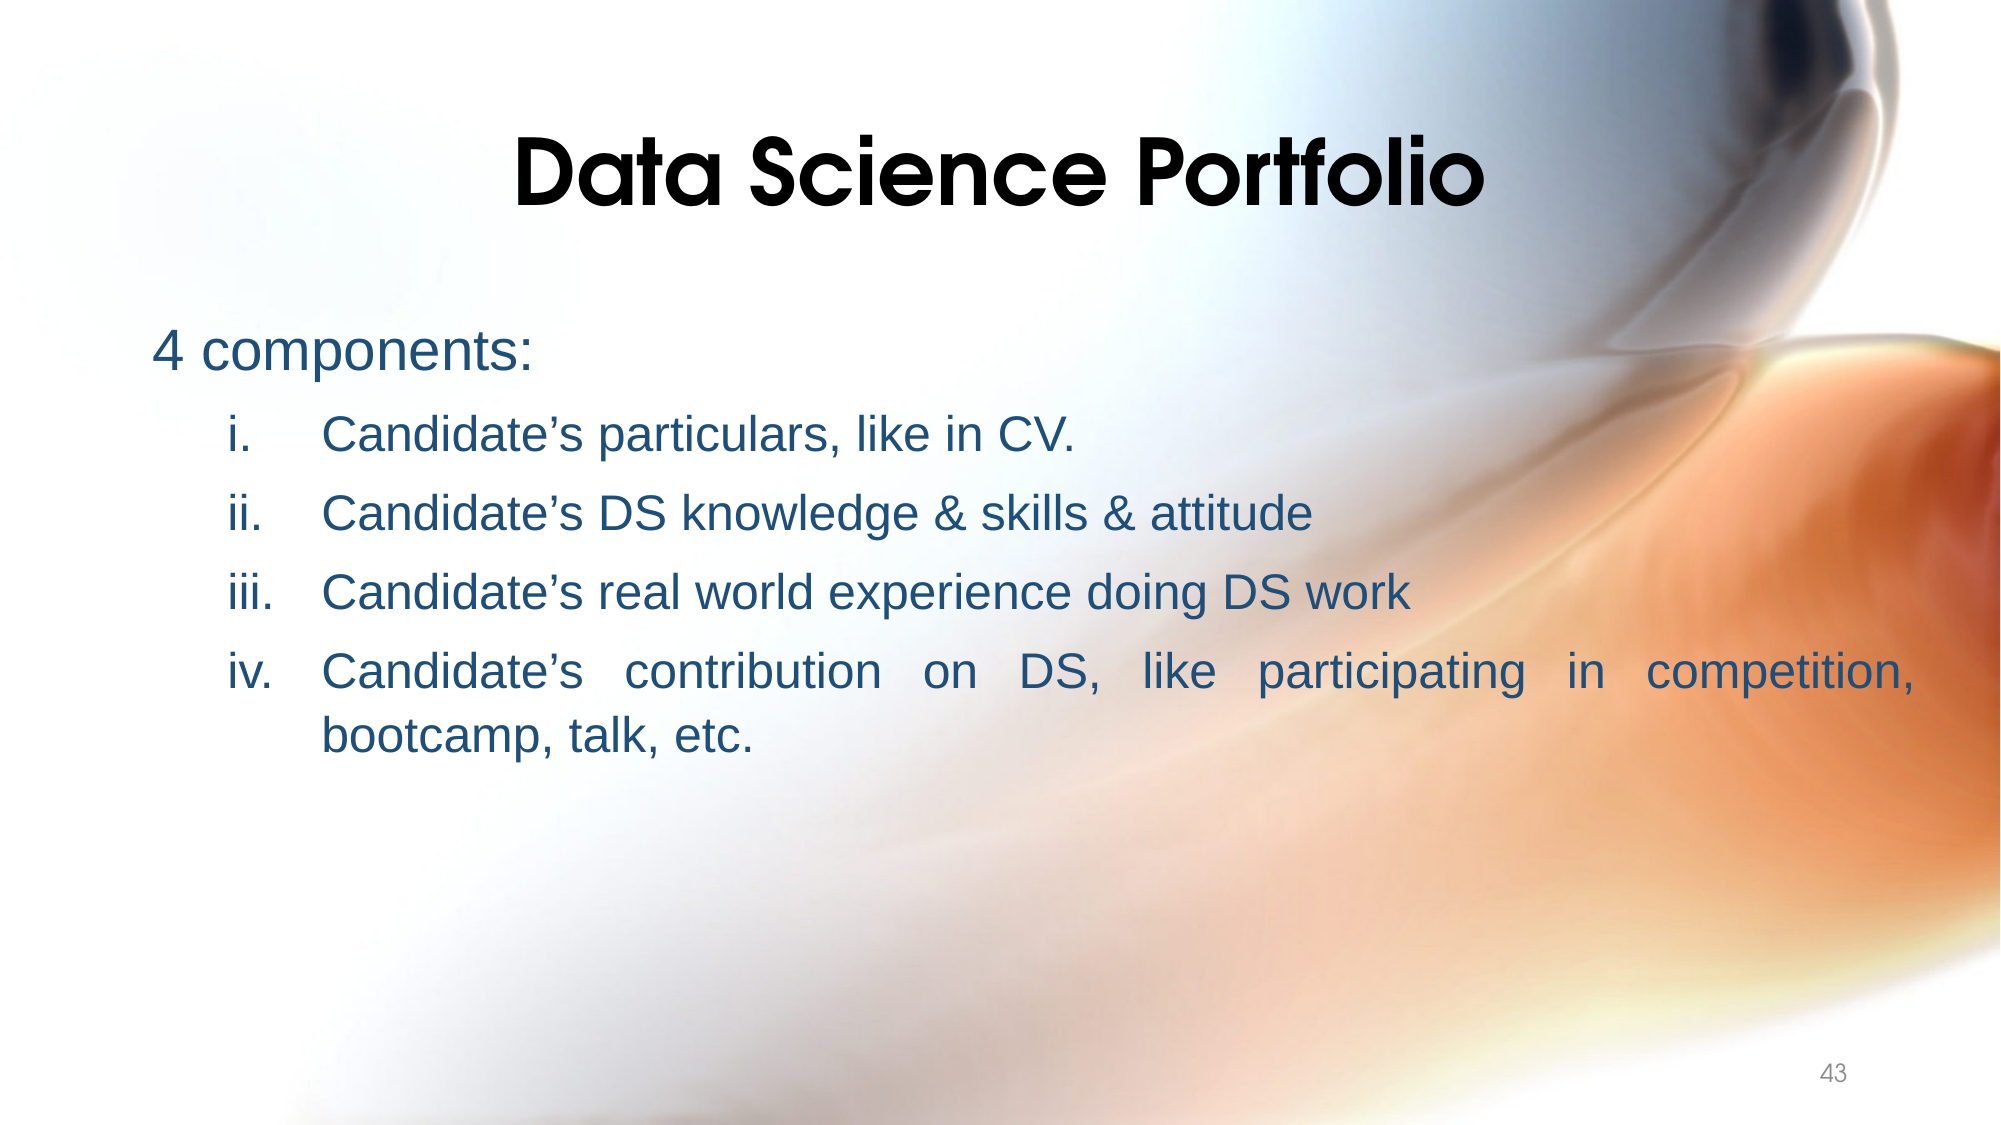

# Data Science Portfolio
4 components:
Candidate’s particulars, like in CV.
Candidate’s DS knowledge & skills & attitude
Candidate’s real world experience doing DS work
Candidate’s contribution on DS, like participating in competition, bootcamp, talk, etc.

43